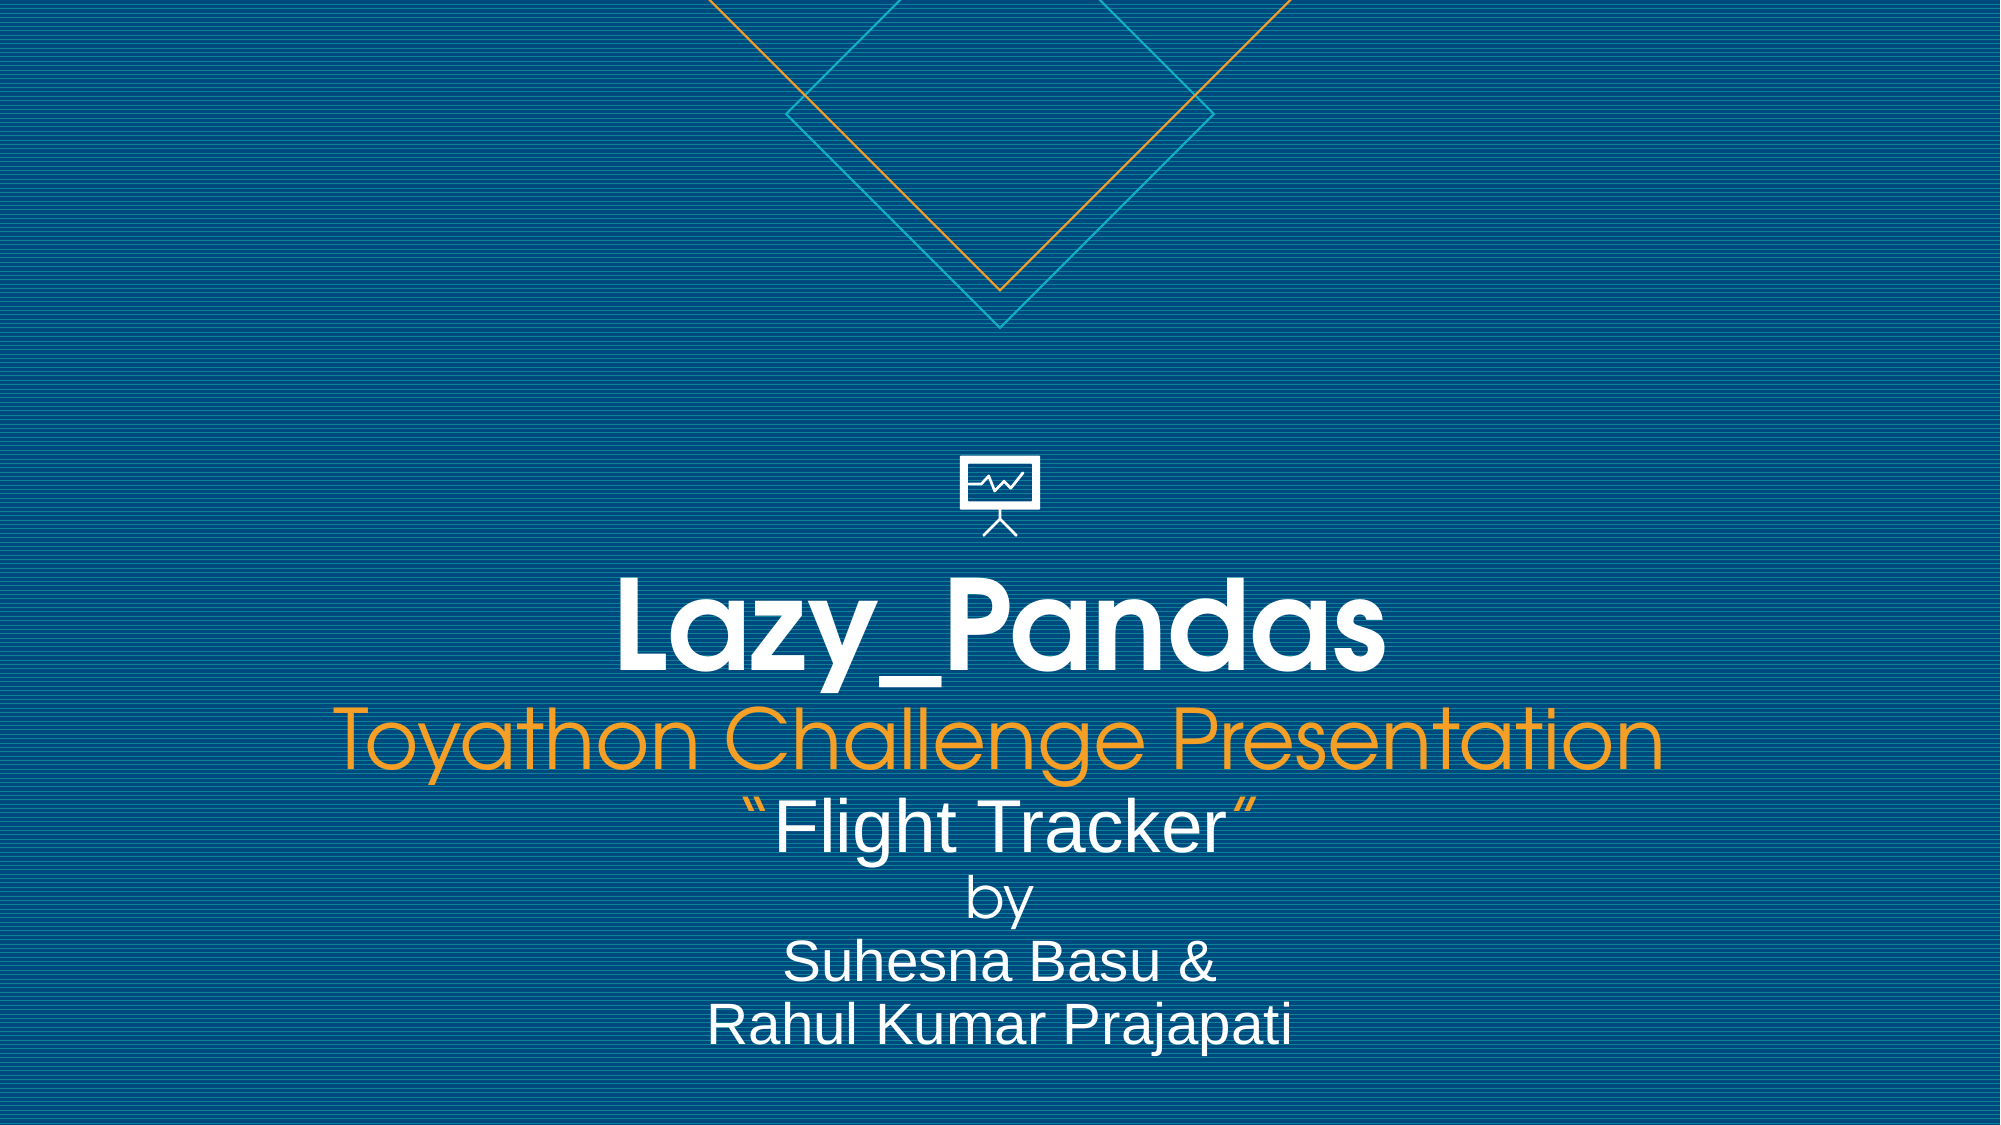

# Lazy_Pandas Toyathon Challenge Presentation “Flight Tracker” by Suhesna Basu & Rahul Kumar Prajapati